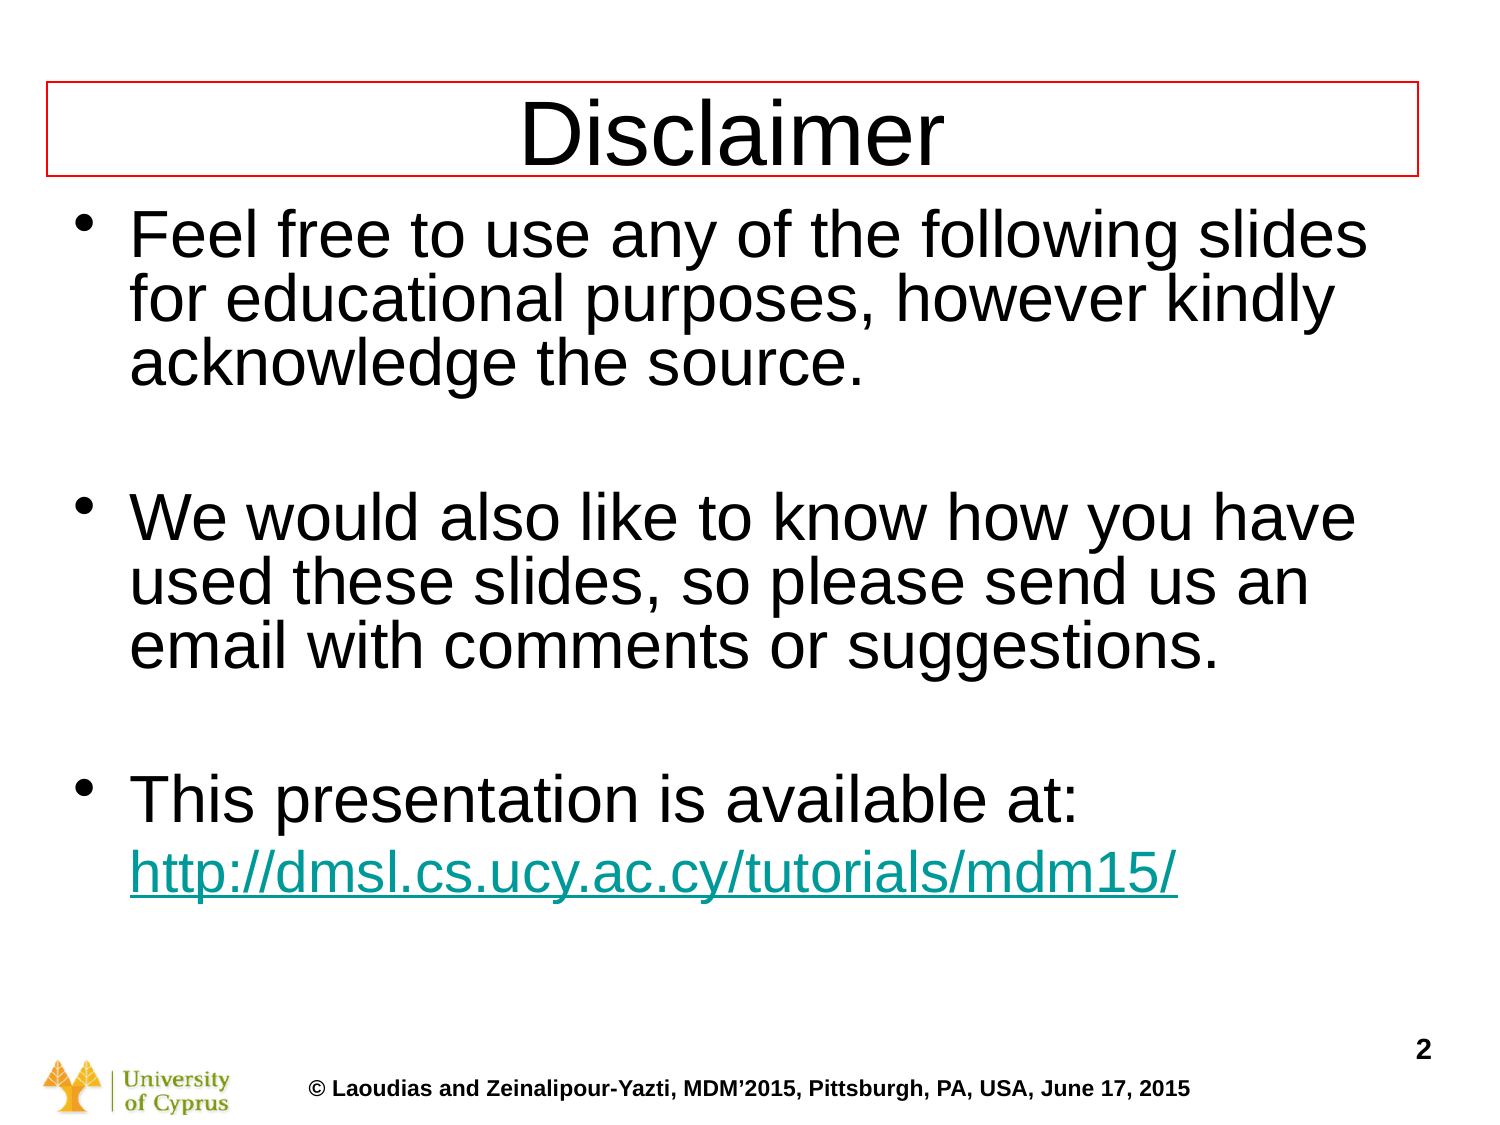

# Disclaimer
Feel free to use any of the following slides for educational purposes, however kindly acknowledge the source.

We would also like to know how you have used these slides, so please send us an email with comments or suggestions.

This presentation is available at:
	http://dmsl.cs.ucy.ac.cy/tutorials/mdm15/